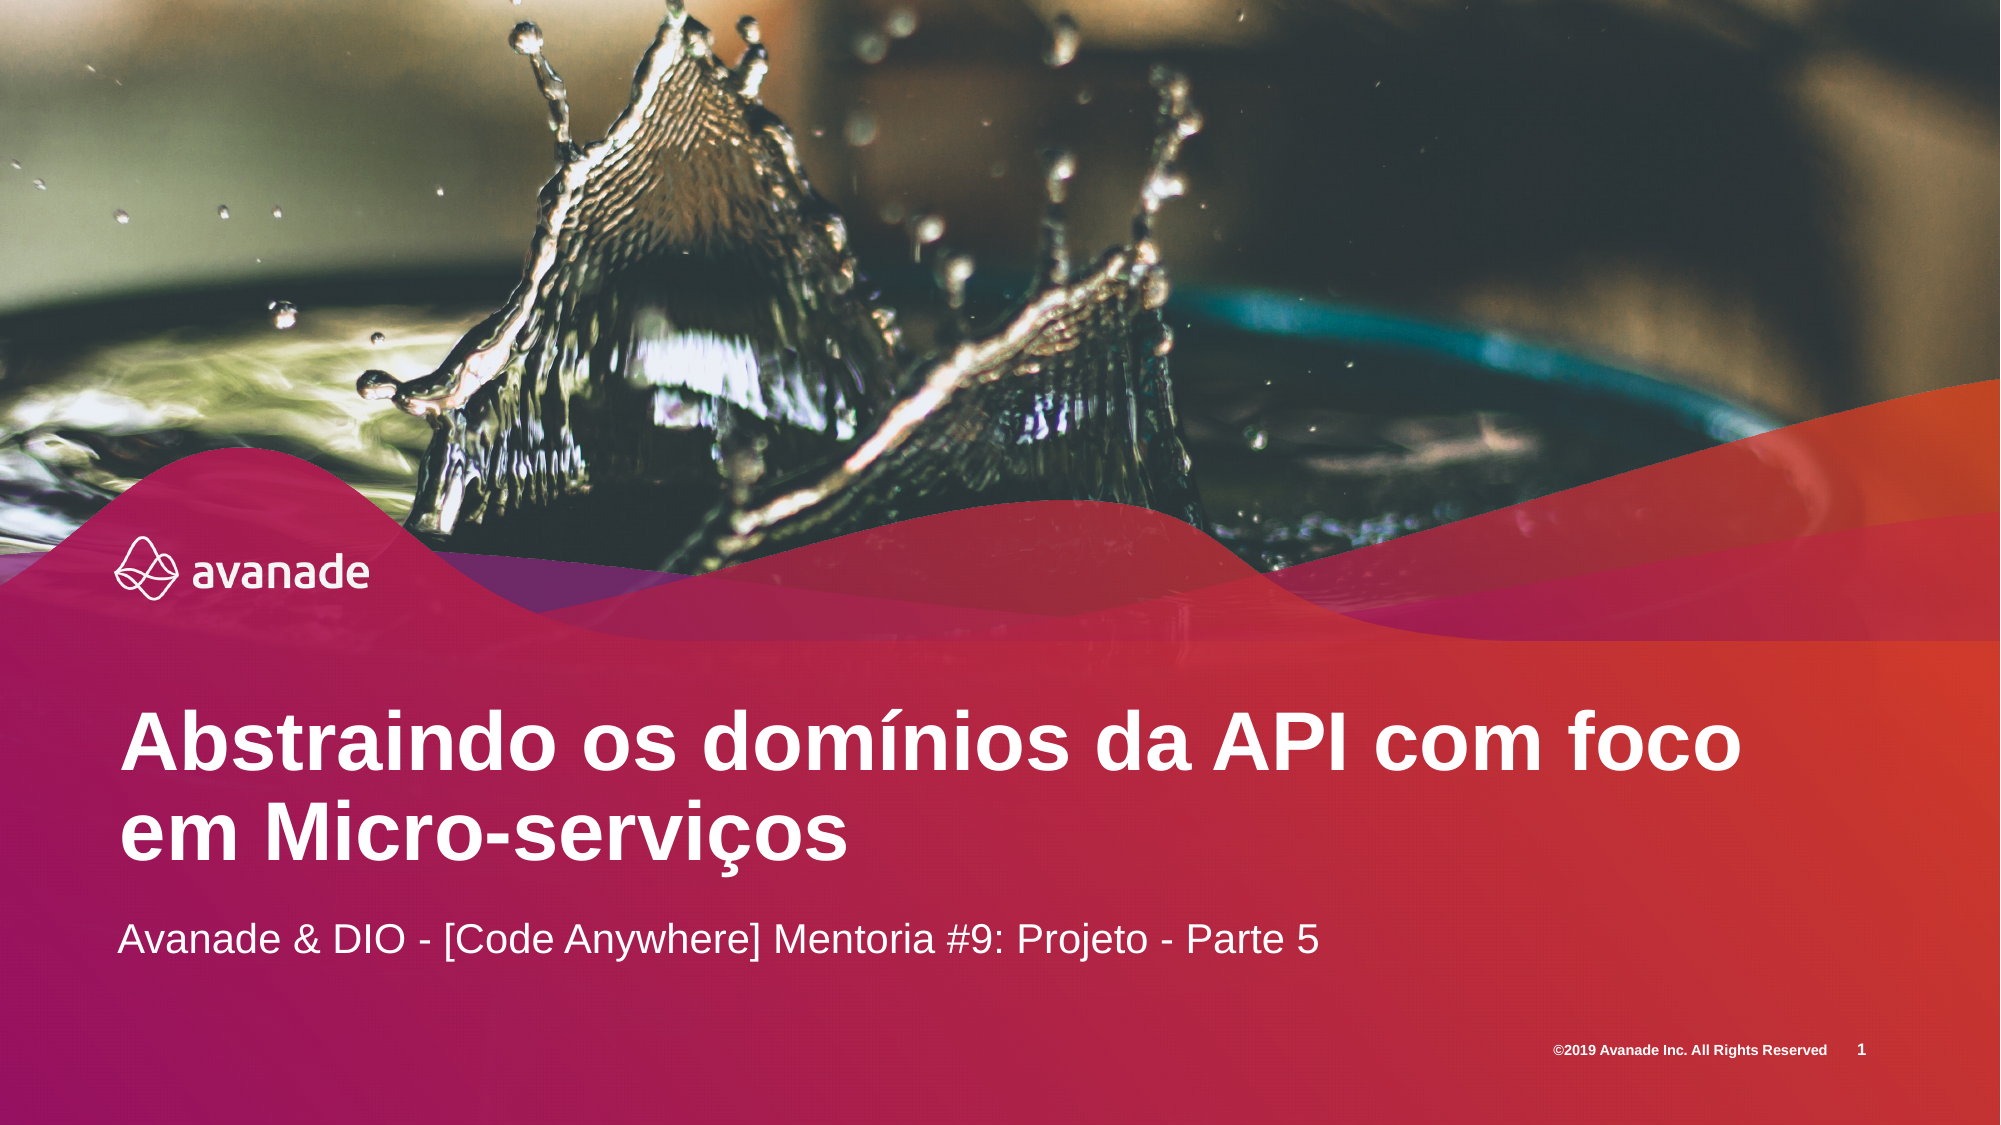

Abstraindo os domínios da API com foco em Micro-serviços
Avanade & DIO - [Code Anywhere] Mentoria #9: Projeto - Parte 5